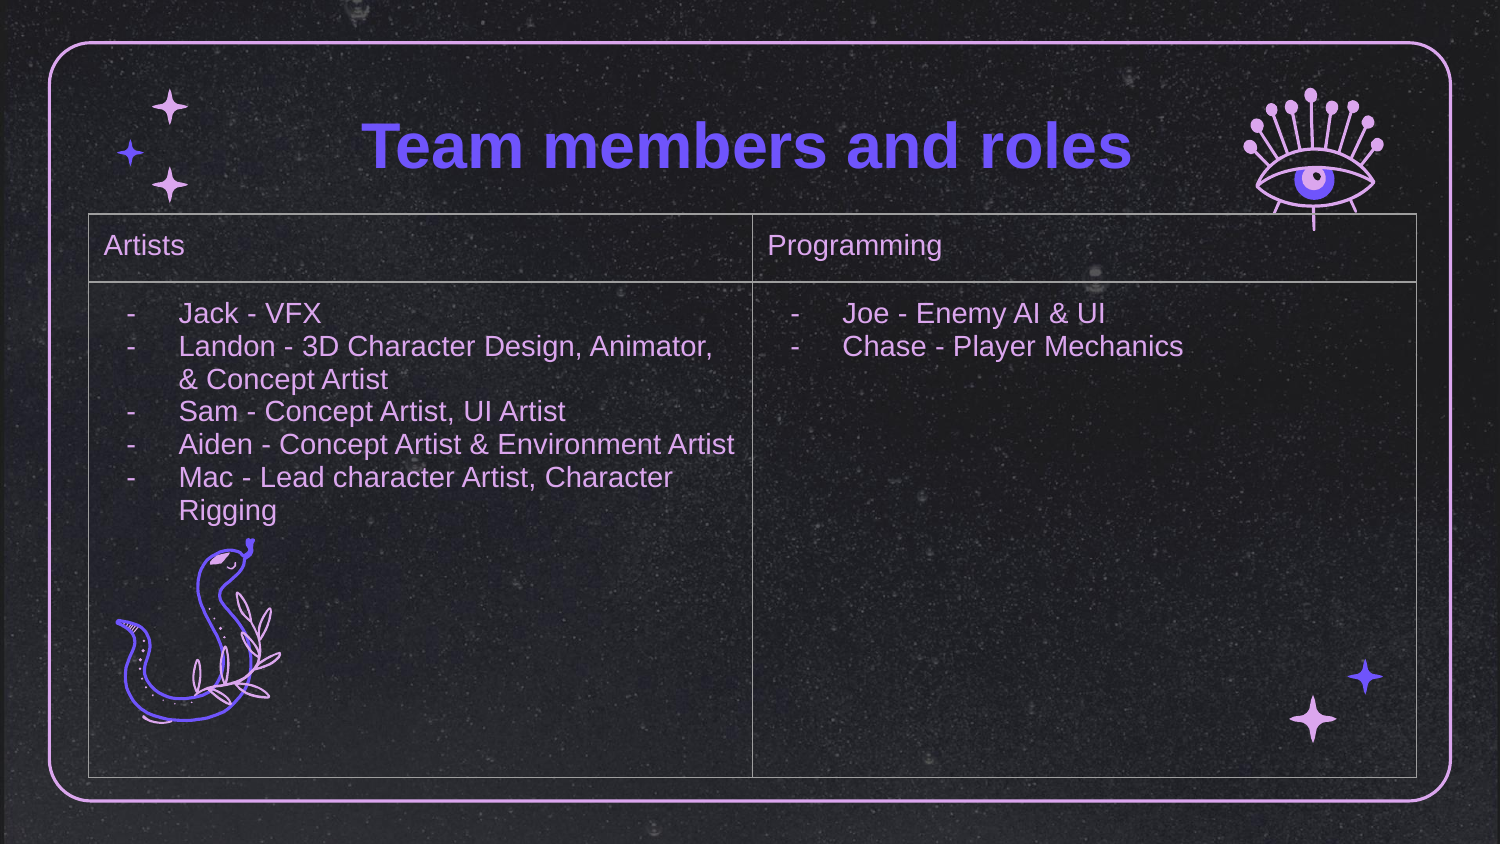

# Team members and roles

| Artists | Programming |
| --- | --- |
| Jack - VFX Landon - 3D Character Design, Animator, & Concept Artist Sam - Concept Artist, UI Artist Aiden - Concept Artist & Environment Artist Mac - Lead character Artist, Character Rigging | Joe - Enemy AI & UI Chase - Player Mechanics |